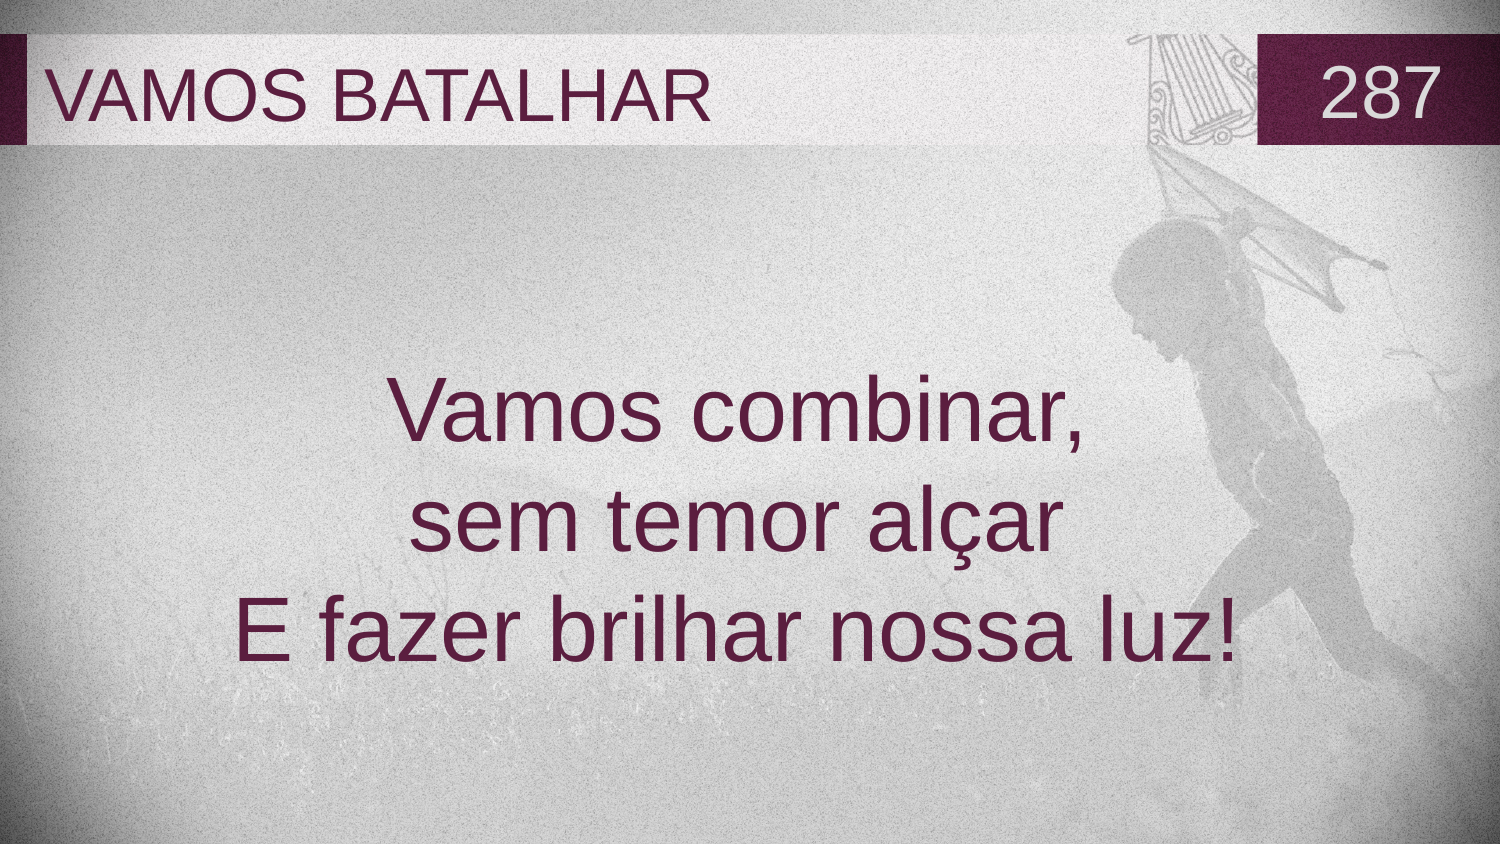

# VAMOS BATALHAR
287
Vamos combinar,
sem temor alçar
E fazer brilhar nossa luz!